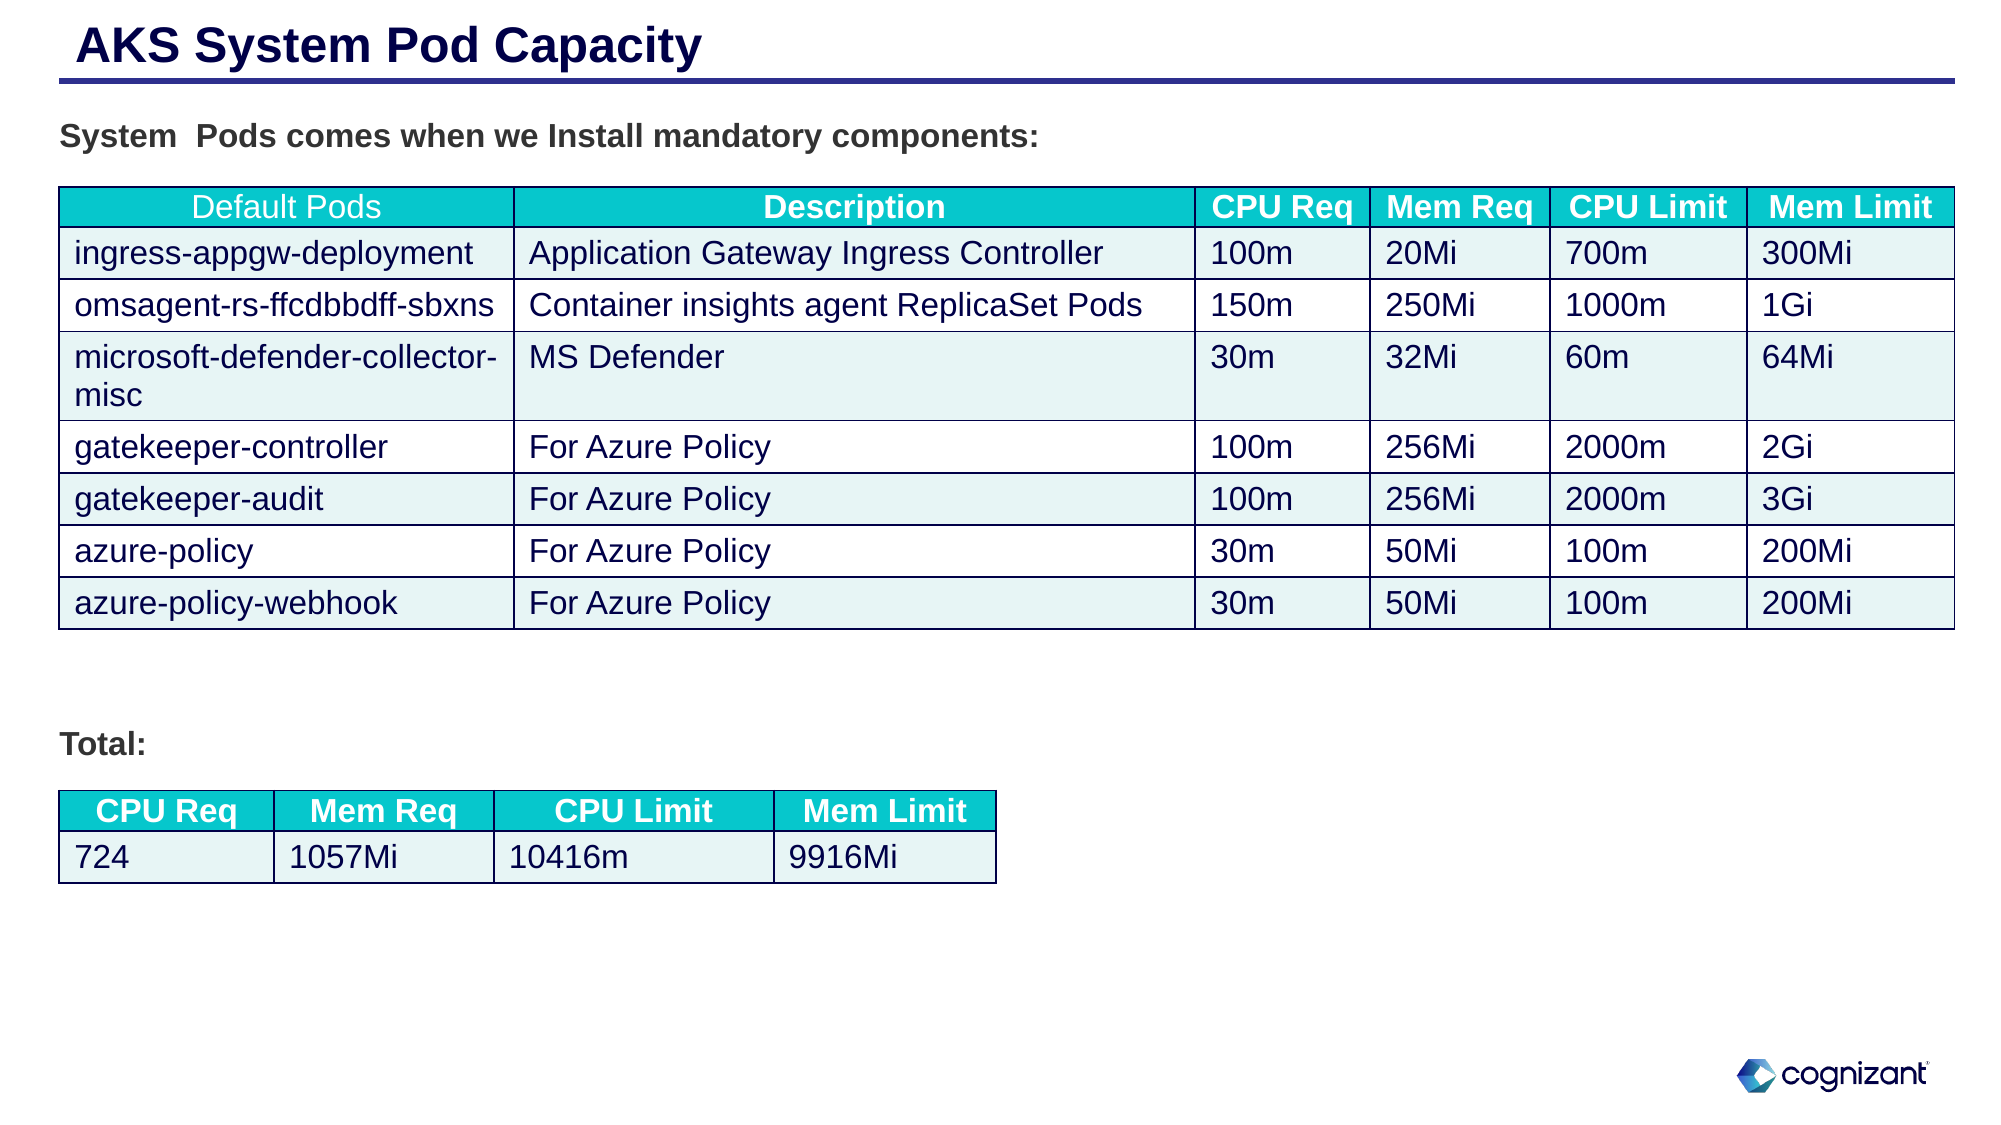

# AKS System Pod Capacity
System  Pods comes when we Install mandatory components:

Total:

| Default Pods | Description | CPU Req | Mem Req | CPU Limit | Mem Limit |
| --- | --- | --- | --- | --- | --- |
| ingress-appgw-deployment | Application Gateway Ingress Controller | 100m | 20Mi | 700m | 300Mi |
| omsagent-rs-ffcdbbdff-sbxns | Container insights agent ReplicaSet Pods | 150m | 250Mi | 1000m | 1Gi |
| microsoft-defender-collector-misc | MS Defender | 30m | 32Mi | 60m | 64Mi |
| gatekeeper-controller | For Azure Policy | 100m | 256Mi | 2000m | 2Gi |
| gatekeeper-audit | For Azure Policy | 100m | 256Mi | 2000m | 3Gi |
| azure-policy | For Azure Policy | 30m | 50Mi | 100m | 200Mi |
| azure-policy-webhook | For Azure Policy | 30m | 50Mi | 100m | 200Mi |
| CPU Req | Mem Req | CPU Limit | Mem Limit |
| --- | --- | --- | --- |
| 724 | 1057Mi | 10416m | 9916Mi |